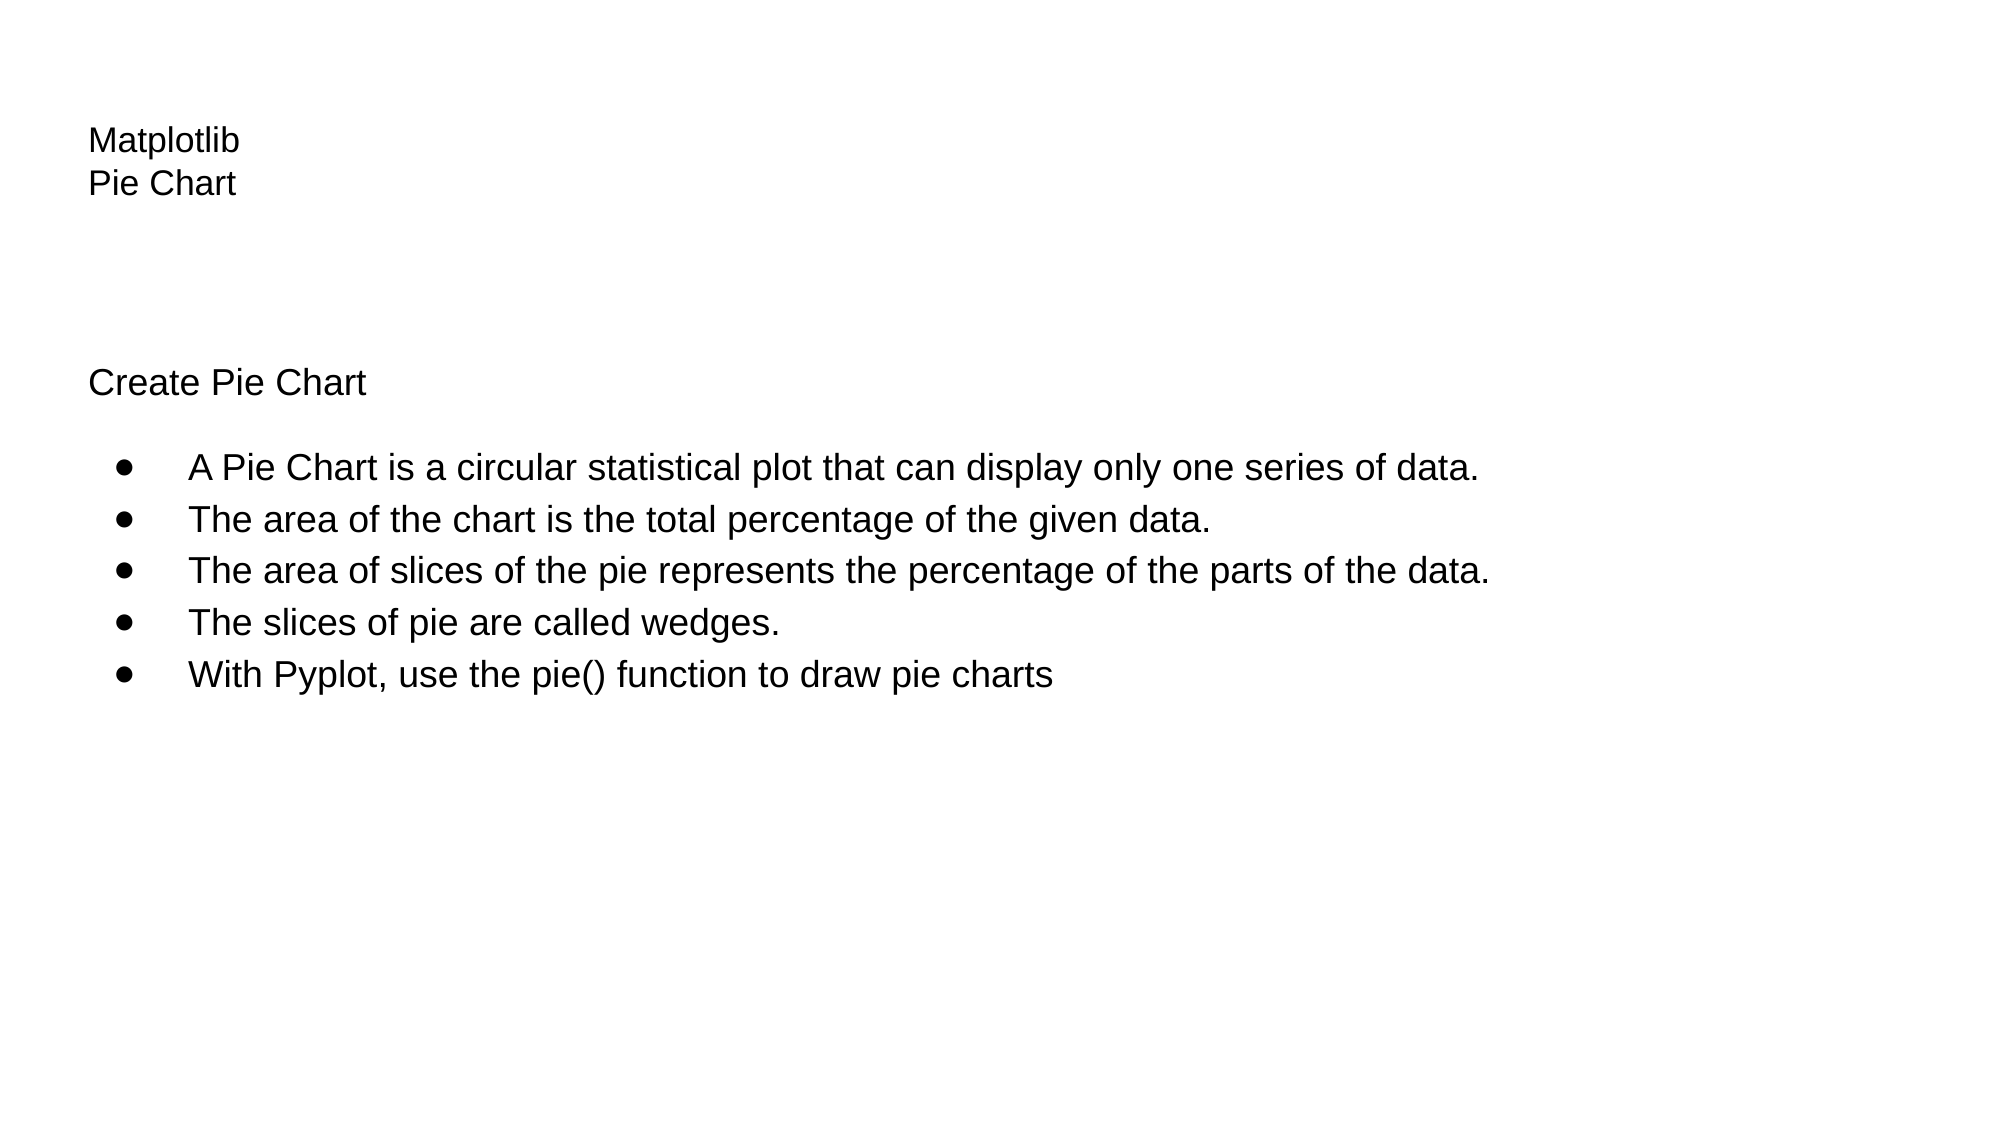

# Matplotlib
Pie Chart
Create Pie Chart
A Pie Chart is a circular statistical plot that can display only one series of data.
The area of the chart is the total percentage of the given data.
The area of slices of the pie represents the percentage of the parts of the data.
The slices of pie are called wedges.
With Pyplot, use the pie() function to draw pie charts